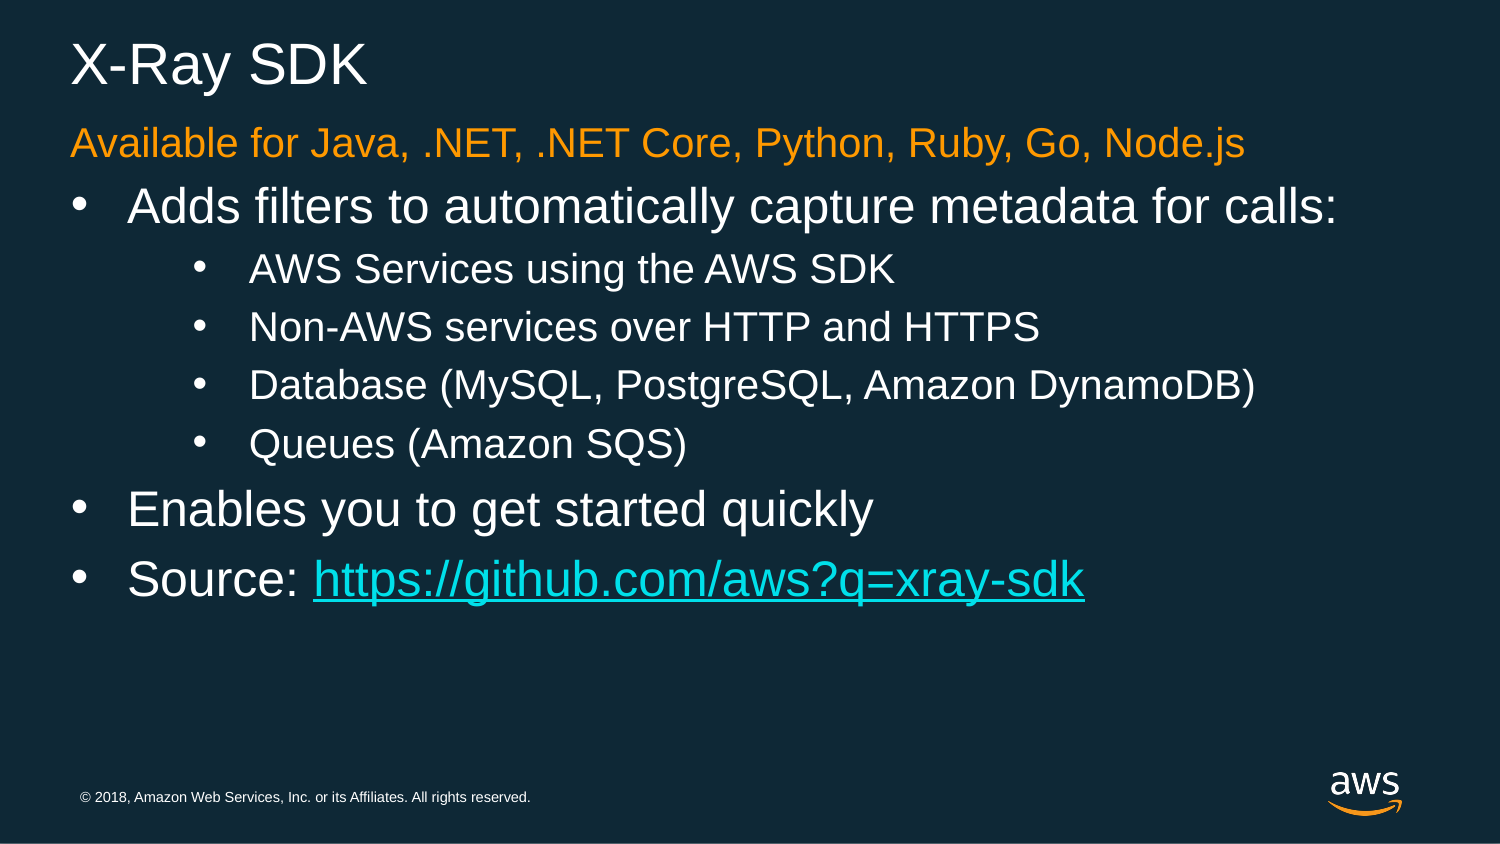

# X-Ray SDK
Available for Java, .NET, .NET Core, Python, Ruby, Go, Node.js
Adds filters to automatically capture metadata for calls:
AWS Services using the AWS SDK
Non-AWS services over HTTP and HTTPS
Database (MySQL, PostgreSQL, Amazon DynamoDB)
Queues (Amazon SQS)
Enables you to get started quickly
Source: https://github.com/aws?q=xray-sdk